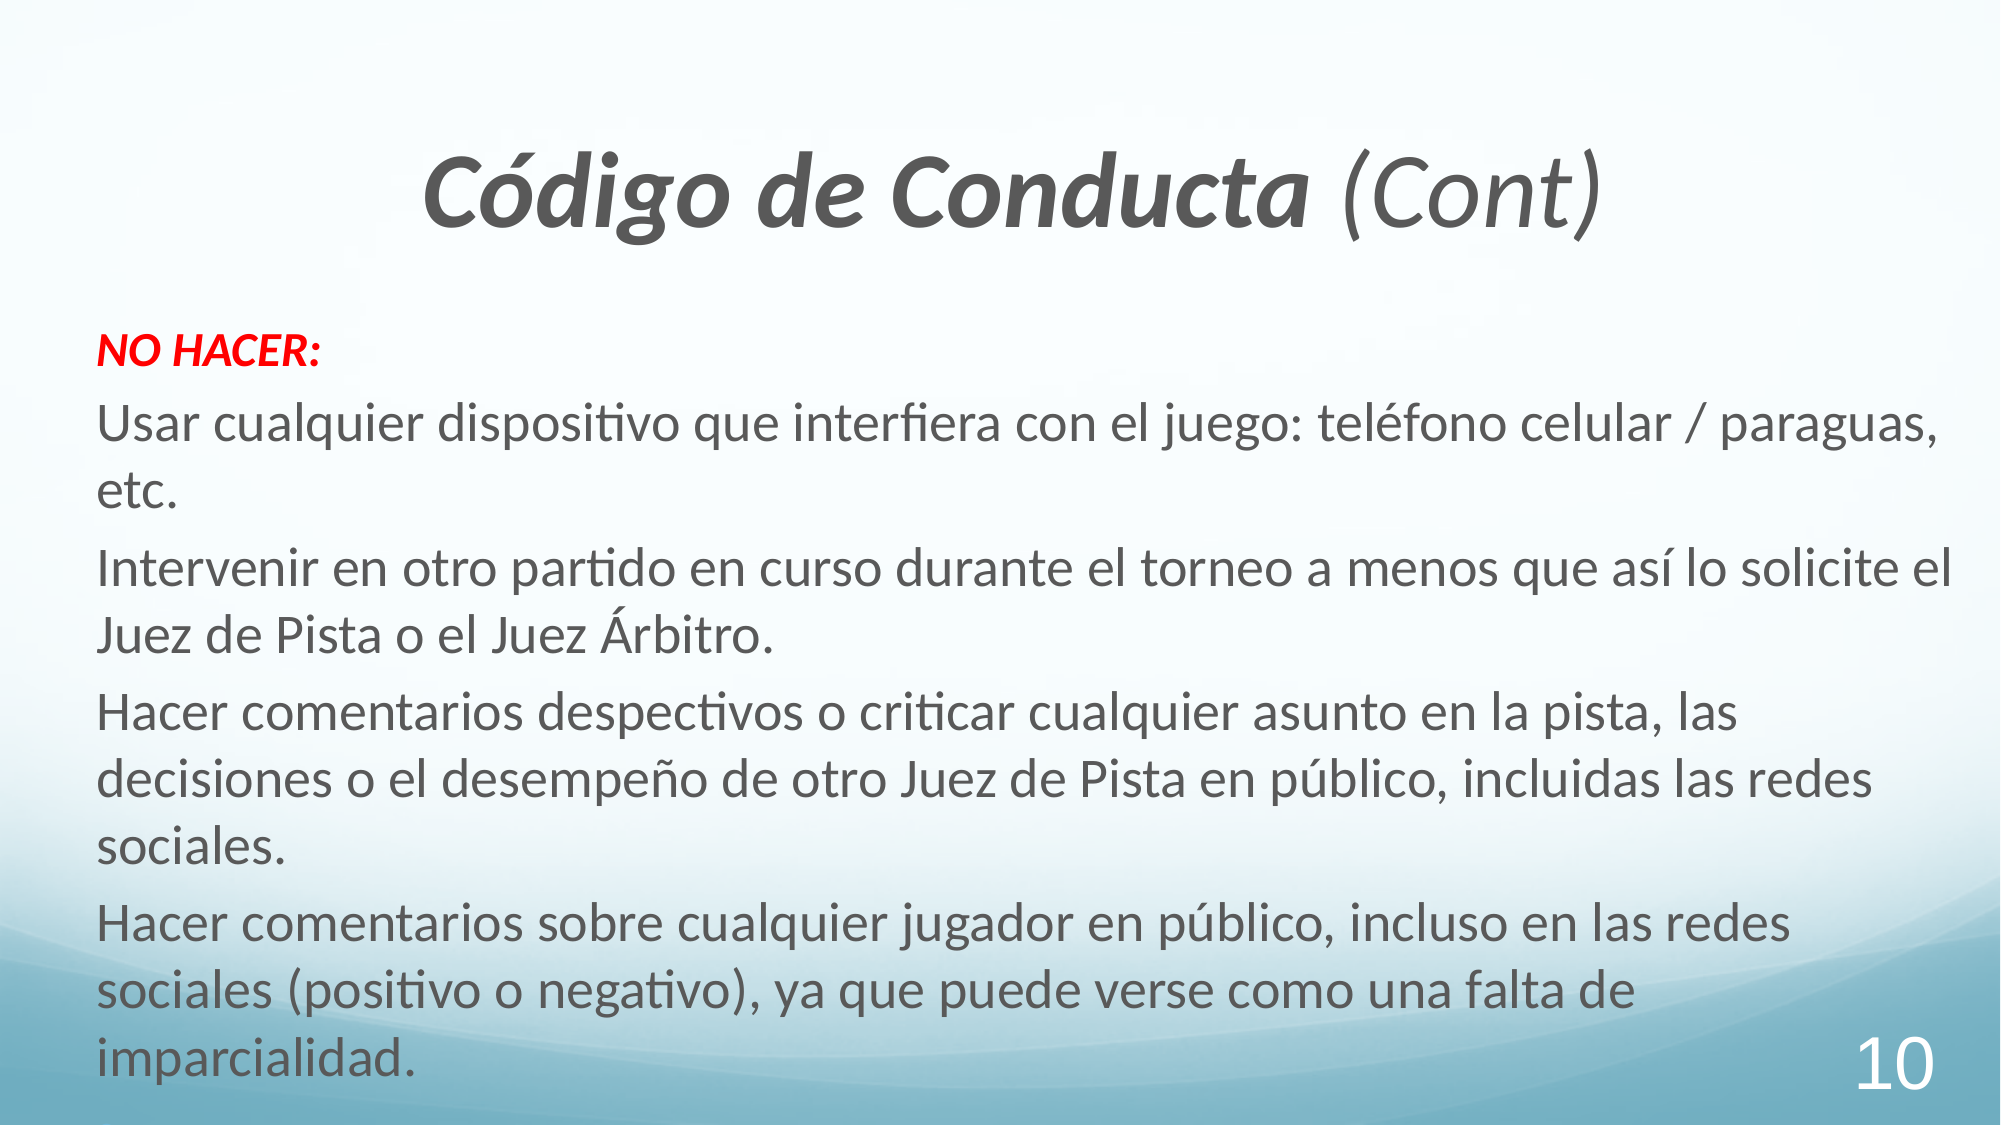

Código de Conducta (Cont)

NO HACER:
Usar cualquier dispositivo que interfiera con el juego: teléfono celular / paraguas, etc.
Intervenir en otro partido en curso durante el torneo a menos que así lo solicite el Juez de Pista o el Juez Árbitro.
Hacer comentarios despectivos o criticar cualquier asunto en la pista, las decisiones o el desempeño de otro Juez de Pista en público, incluidas las redes sociales.
Hacer comentarios sobre cualquier jugador en público, incluso en las redes sociales (positivo o negativo), ya que puede verse como una falta de imparcialidad.

10